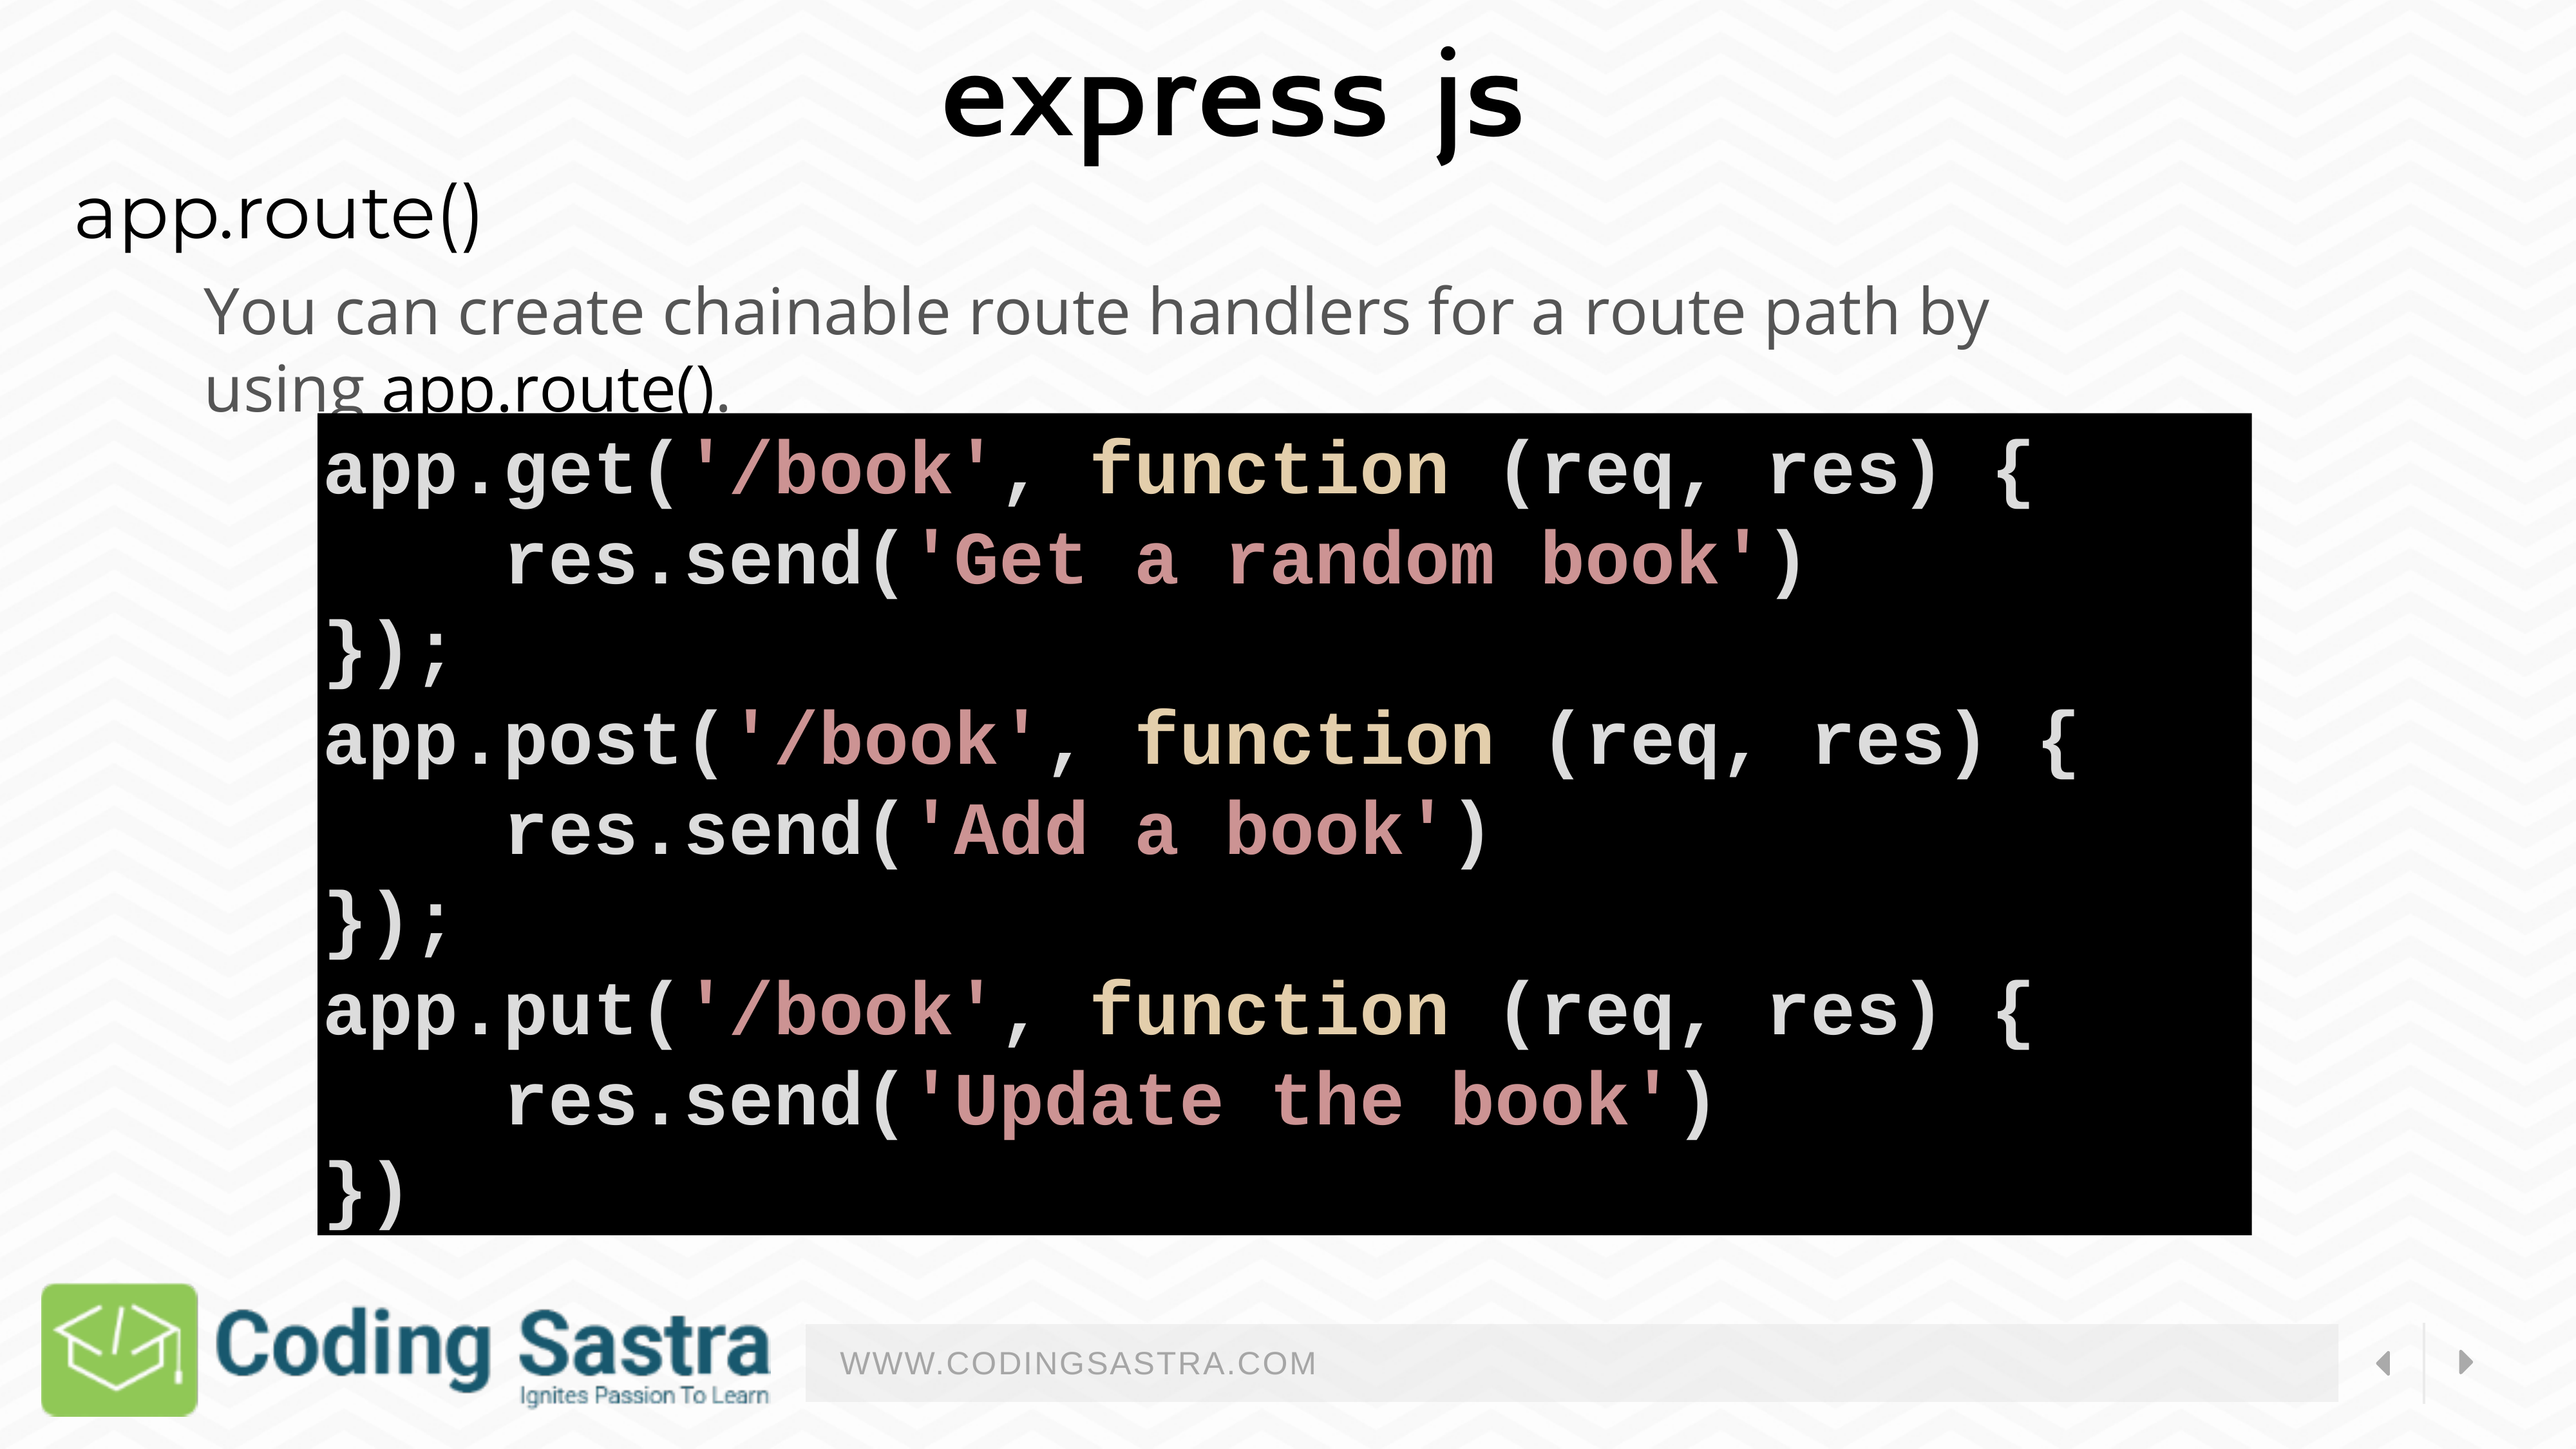

express js
app.route()
You can create chainable route handlers for a route path by using app.route().
app.get('/book', function (req, res) {
    res.send('Get a random book')
});
app.post('/book', function (req, res) {
    res.send('Add a book')
});
app.put('/book', function (req, res) {
    res.send('Update the book')
})